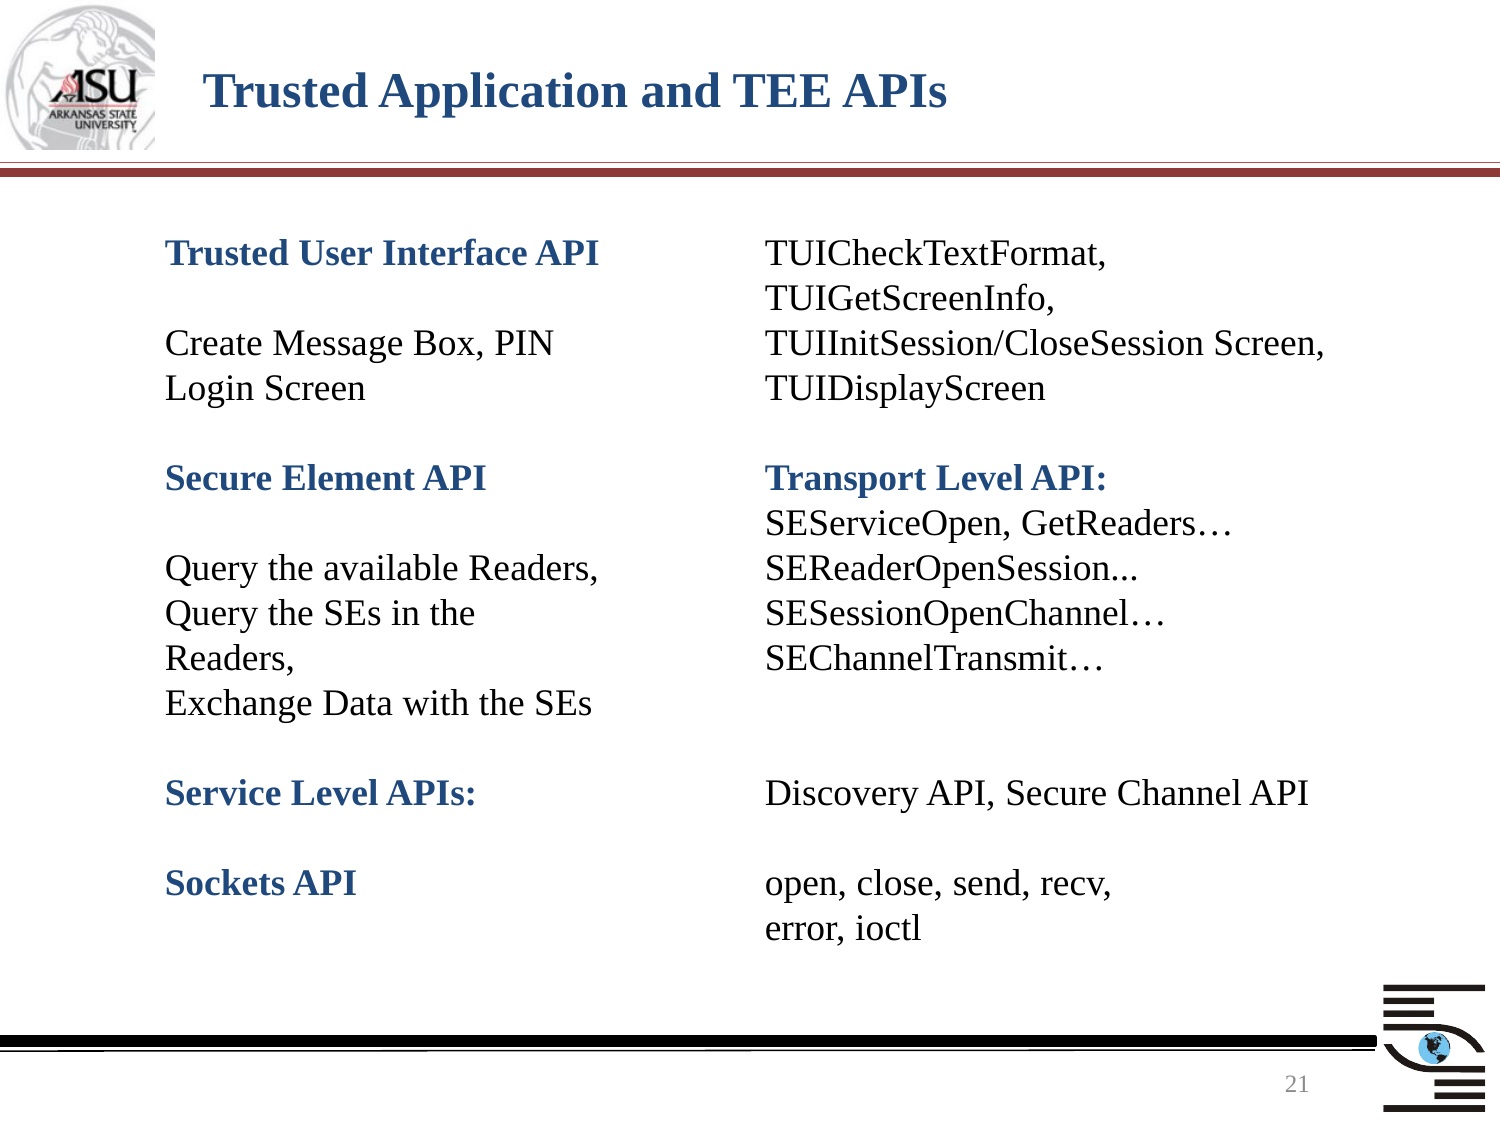

# ﻿Trusted Application and TEE APIs
Trusted User Interface API 		TUICheckTextFormat,
				TUIGetScreenInfo,
Create Message Box, PIN 		TUIInitSession/CloseSession Screen, Login Screen			TUIDisplayScreen

Secure Element API		Transport Level API:
				SEServiceOpen, GetReaders…
Query the available Readers,  	SEReaderOpenSession...
Query the SEs in the 		SESessionOpenChannel…
Readers,				SEChannelTransmit…
Exchange Data with the SEs

Service Level APIs:		Discovery API, Secure Channel API

Sockets API			open, close, send, recv,
				error, ioctl
21